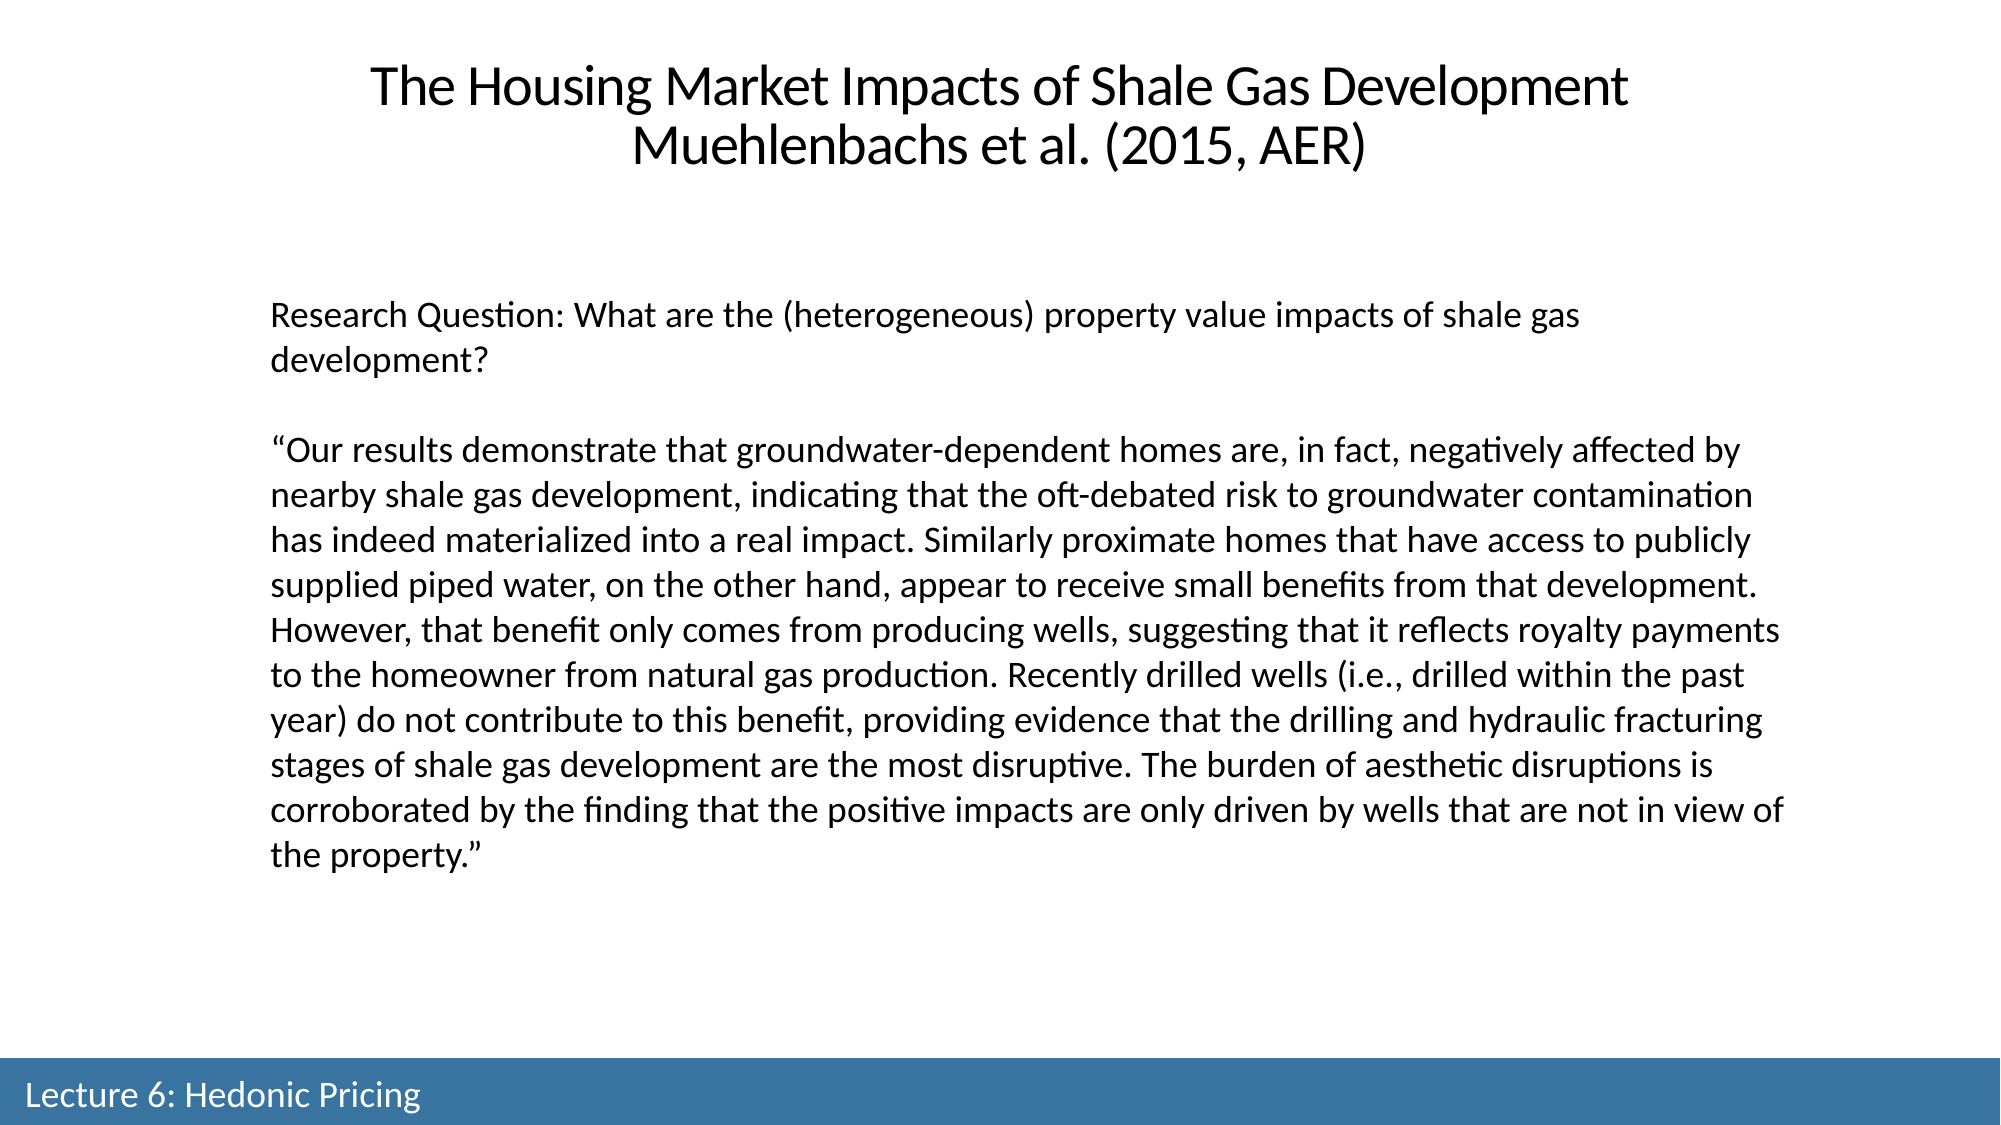

The Housing Market Impacts of Shale Gas Development
Muehlenbachs et al. (2015, AER)
Research Question: What are the (heterogeneous) property value impacts of shale gas development?

“Our results demonstrate that groundwater-dependent homes are, in fact, negatively affected by nearby shale gas development, indicating that the oft-debated risk to groundwater contamination has indeed materialized into a real impact. Similarly proximate homes that have access to publicly supplied piped water, on the other hand, appear to receive small benefits from that development. However, that benefit only comes from producing wells, suggesting that it reflects royalty payments to the homeowner from natural gas production. Recently drilled wells (i.e., drilled within the past year) do not contribute to this benefit, providing evidence that the drilling and hydraulic fracturing stages of shale gas development are the most disruptive. The burden of aesthetic disruptions is corroborated by the finding that the positive impacts are only driven by wells that are not in view of the property.”